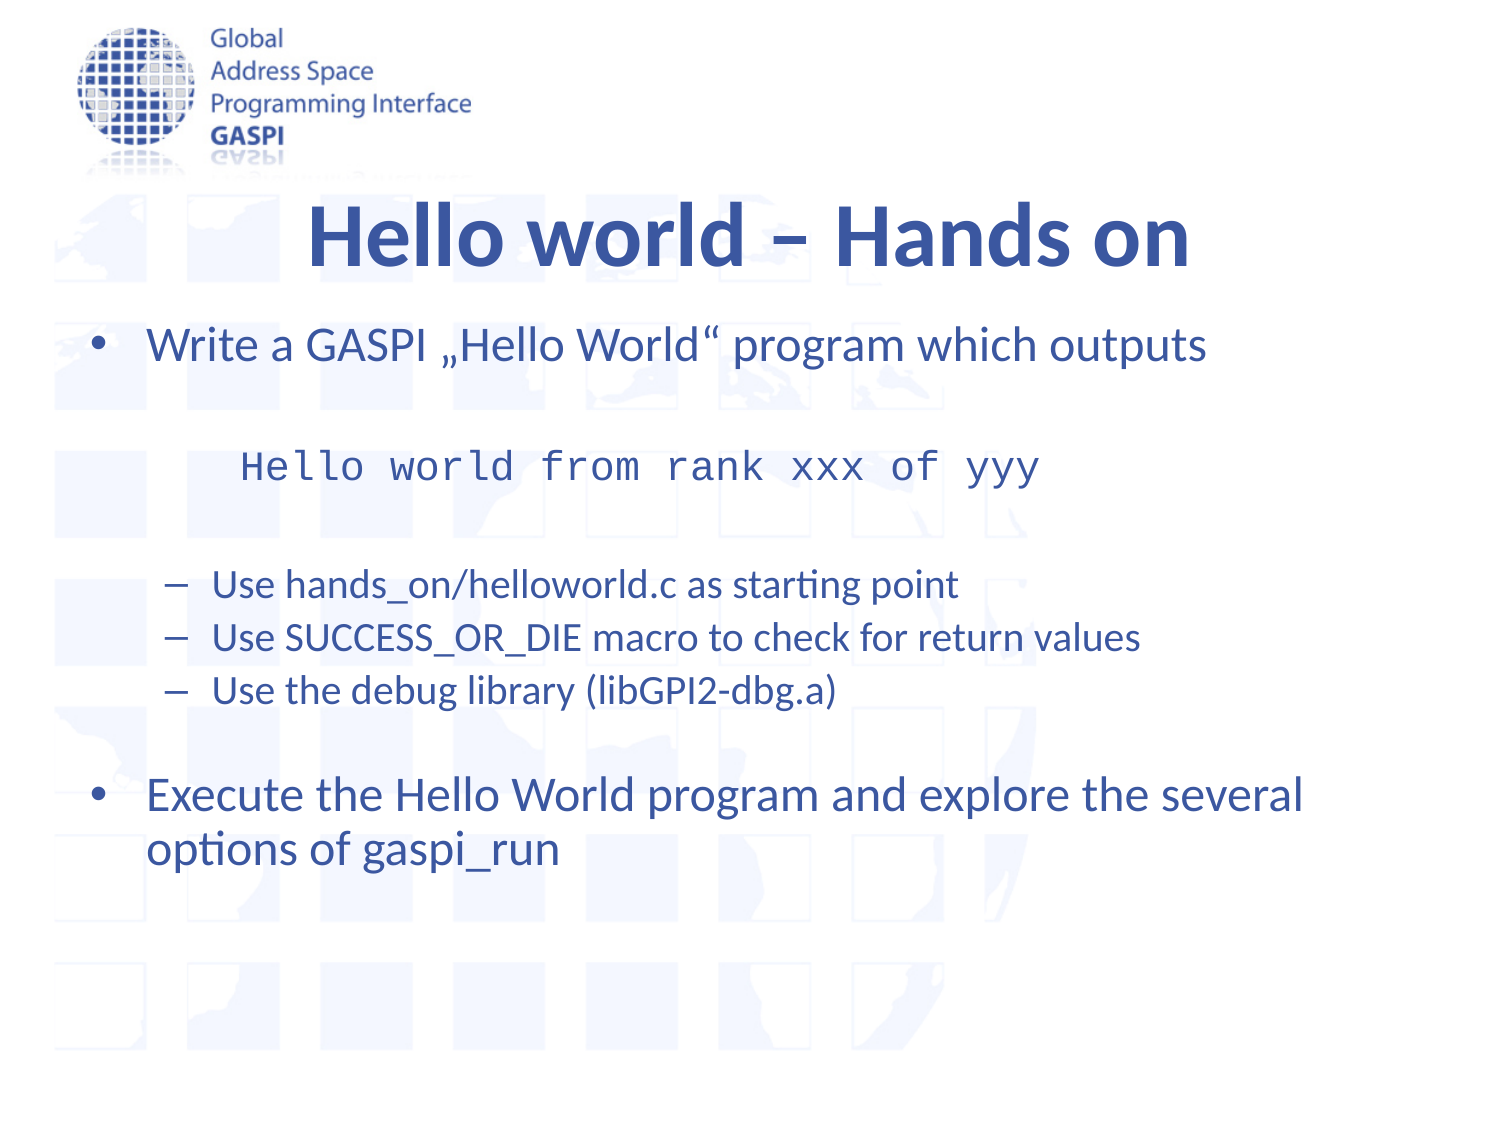

Hello world – Hands on
Write a GASPI „Hello World“ program which outputs

	Hello world from rank xxx of yyy

Use hands_on/helloworld.c as starting point
Use SUCCESS_OR_DIE macro to check for return values
Use the debug library (libGPI2-dbg.a)
Execute the Hello World program and explore the several options of gaspi_run